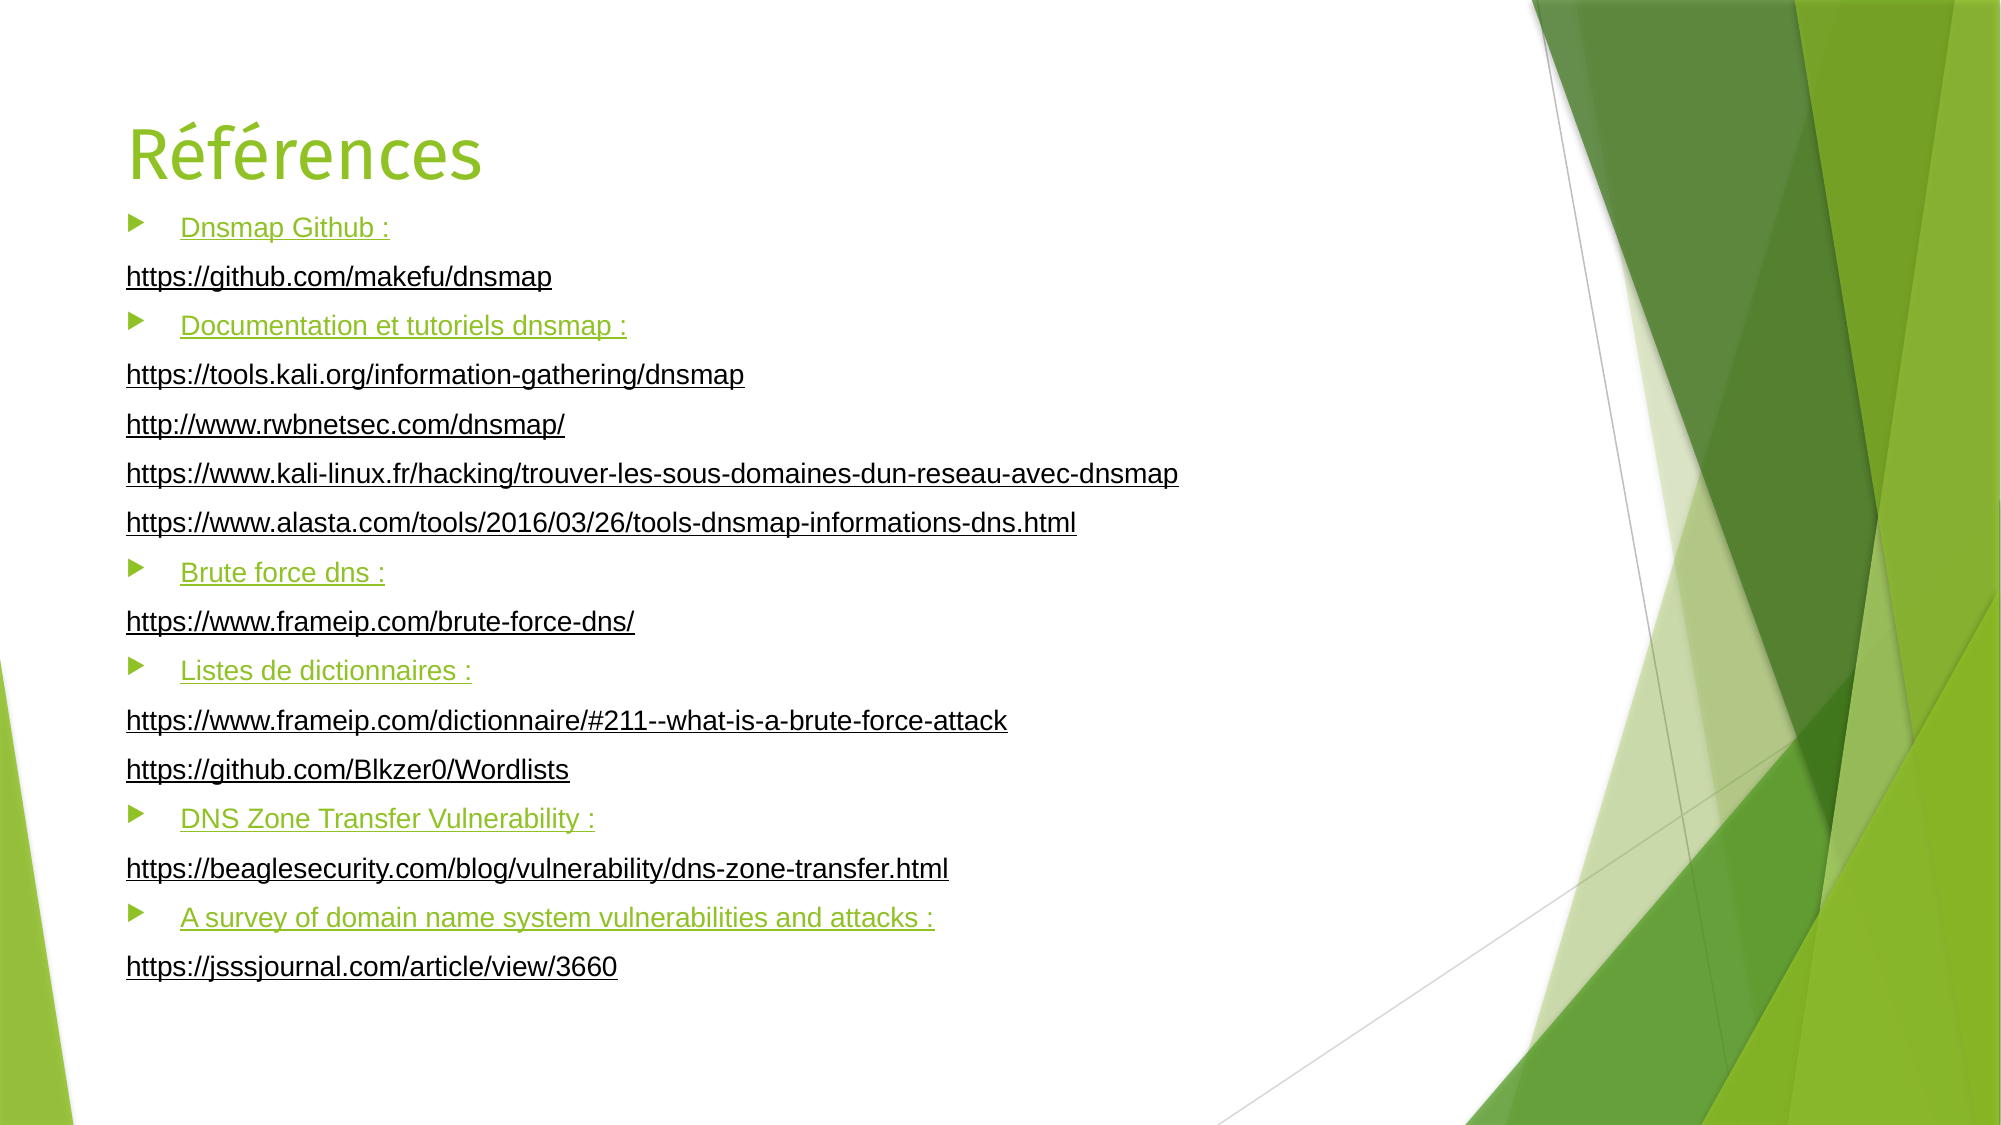

# Références
Dnsmap Github :
https://github.com/makefu/dnsmap
Documentation et tutoriels dnsmap :
https://tools.kali.org/information-gathering/dnsmap
http://www.rwbnetsec.com/dnsmap/
https://www.kali-linux.fr/hacking/trouver-les-sous-domaines-dun-reseau-avec-dnsmap
https://www.alasta.com/tools/2016/03/26/tools-dnsmap-informations-dns.html
Brute force dns :
https://www.frameip.com/brute-force-dns/
Listes de dictionnaires :
https://www.frameip.com/dictionnaire/#211--what-is-a-brute-force-attack
https://github.com/Blkzer0/Wordlists
DNS Zone Transfer Vulnerability :
https://beaglesecurity.com/blog/vulnerability/dns-zone-transfer.html
A survey of domain name system vulnerabilities and attacks :
https://jsssjournal.com/article/view/3660